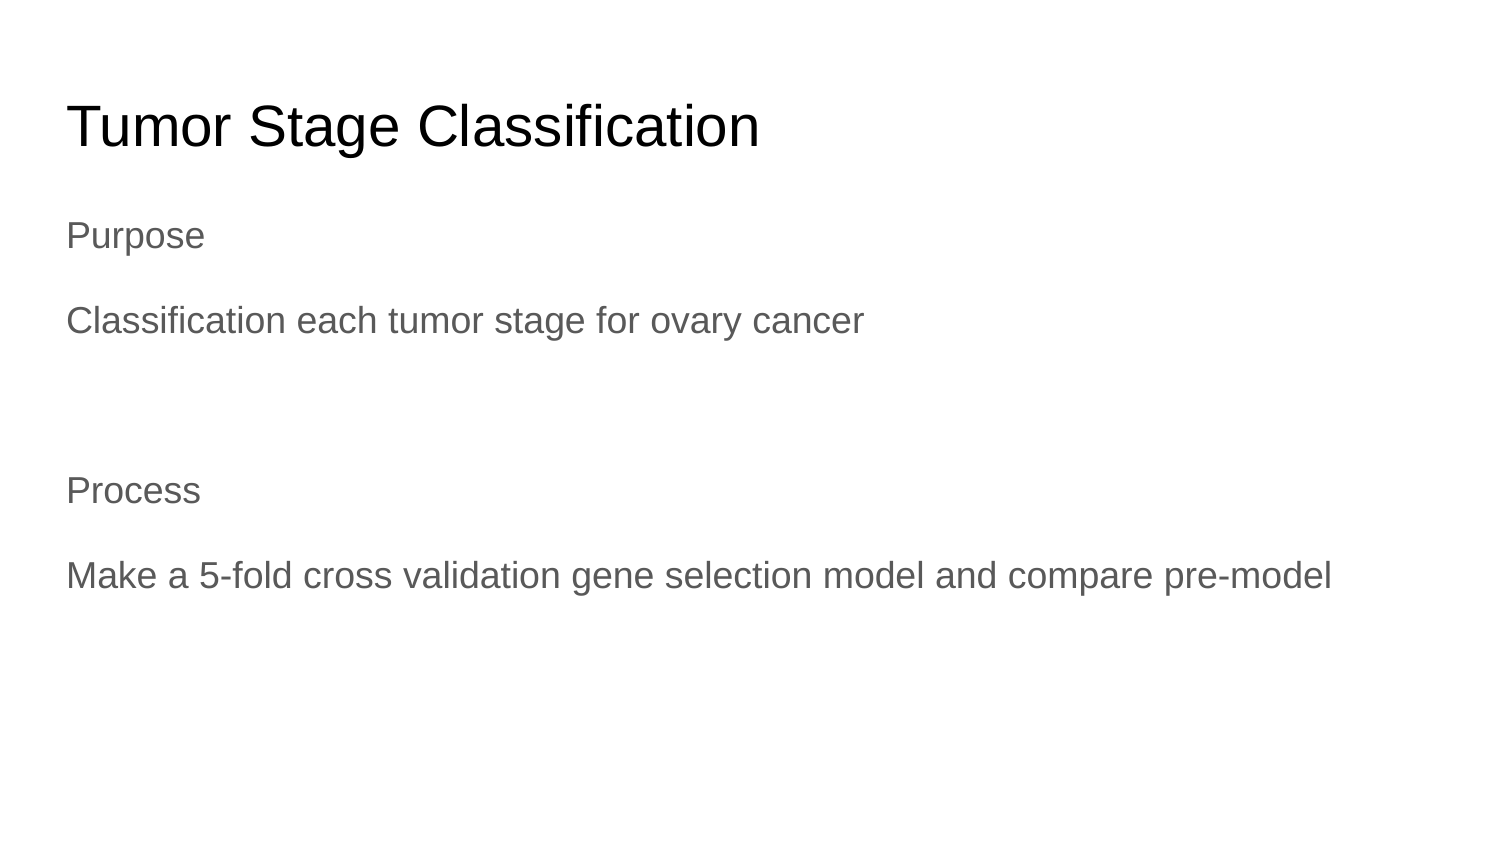

# Tumor Stage Classification
Purpose
Classification each tumor stage for ovary cancer

Process
Make a 5-fold cross validation gene selection model and compare pre-model